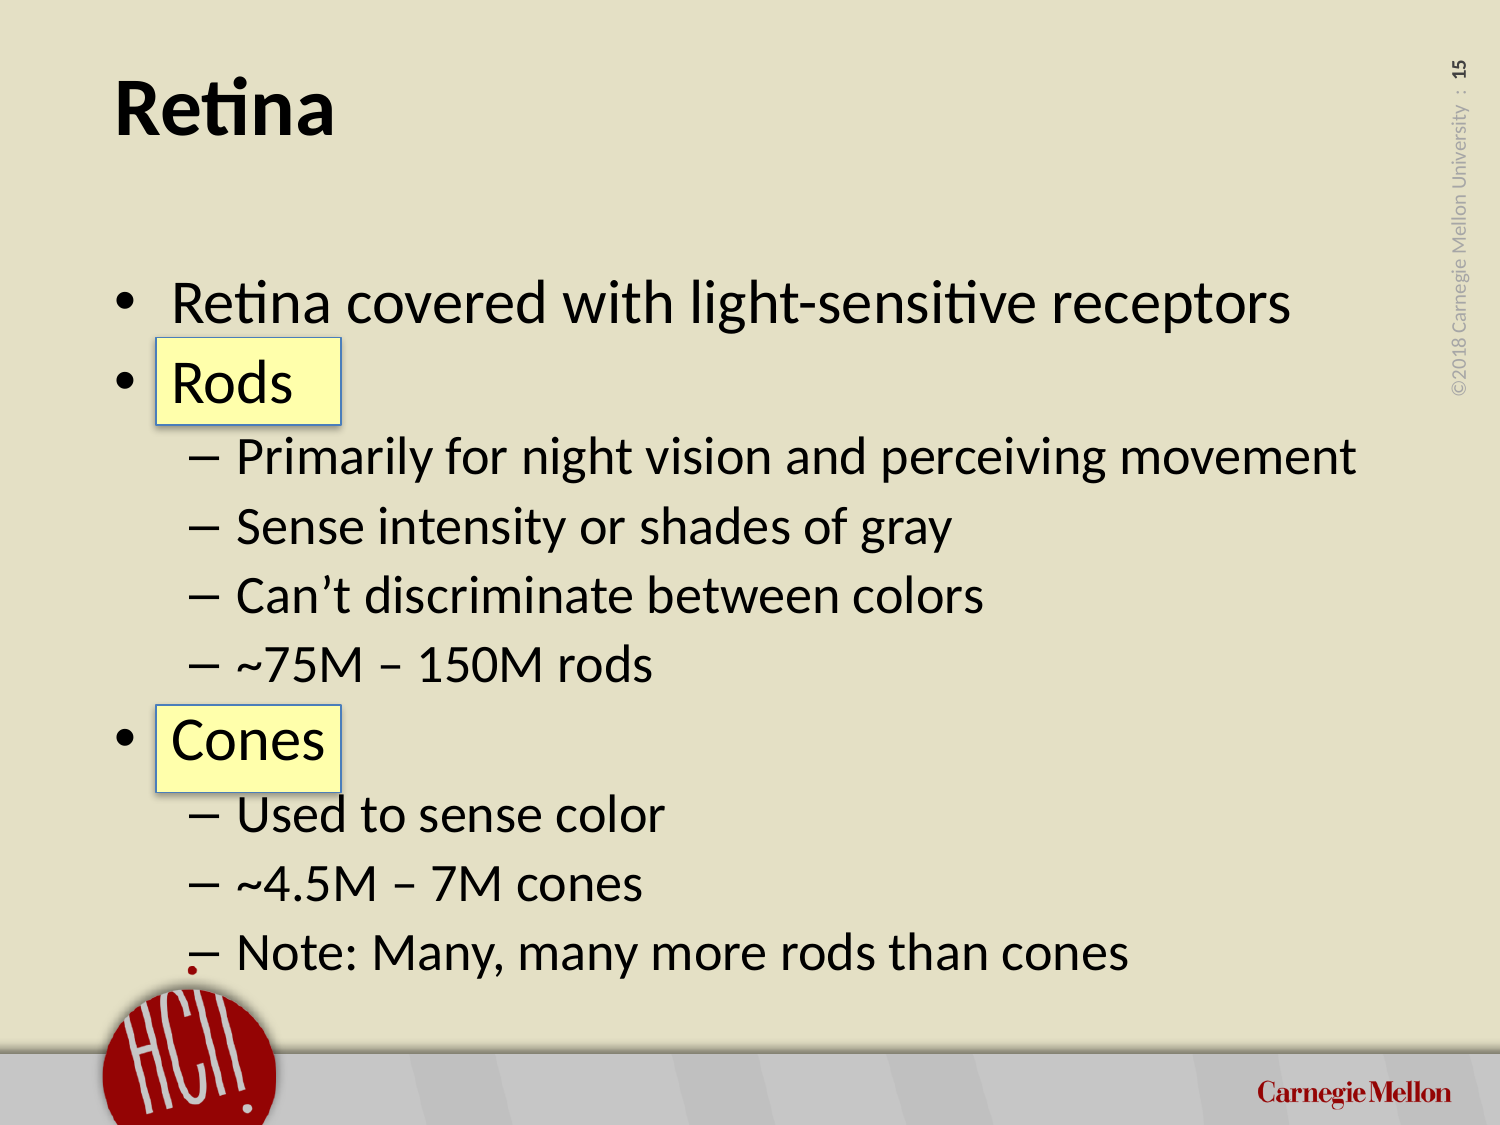

# Retina
Retina covered with light-sensitive receptors
Rods
Primarily for night vision and perceiving movement
Sense intensity or shades of gray
Can’t discriminate between colors
~75M – 150M rods
Cones
Used to sense color
~4.5M – 7M cones
Note: Many, many more rods than cones